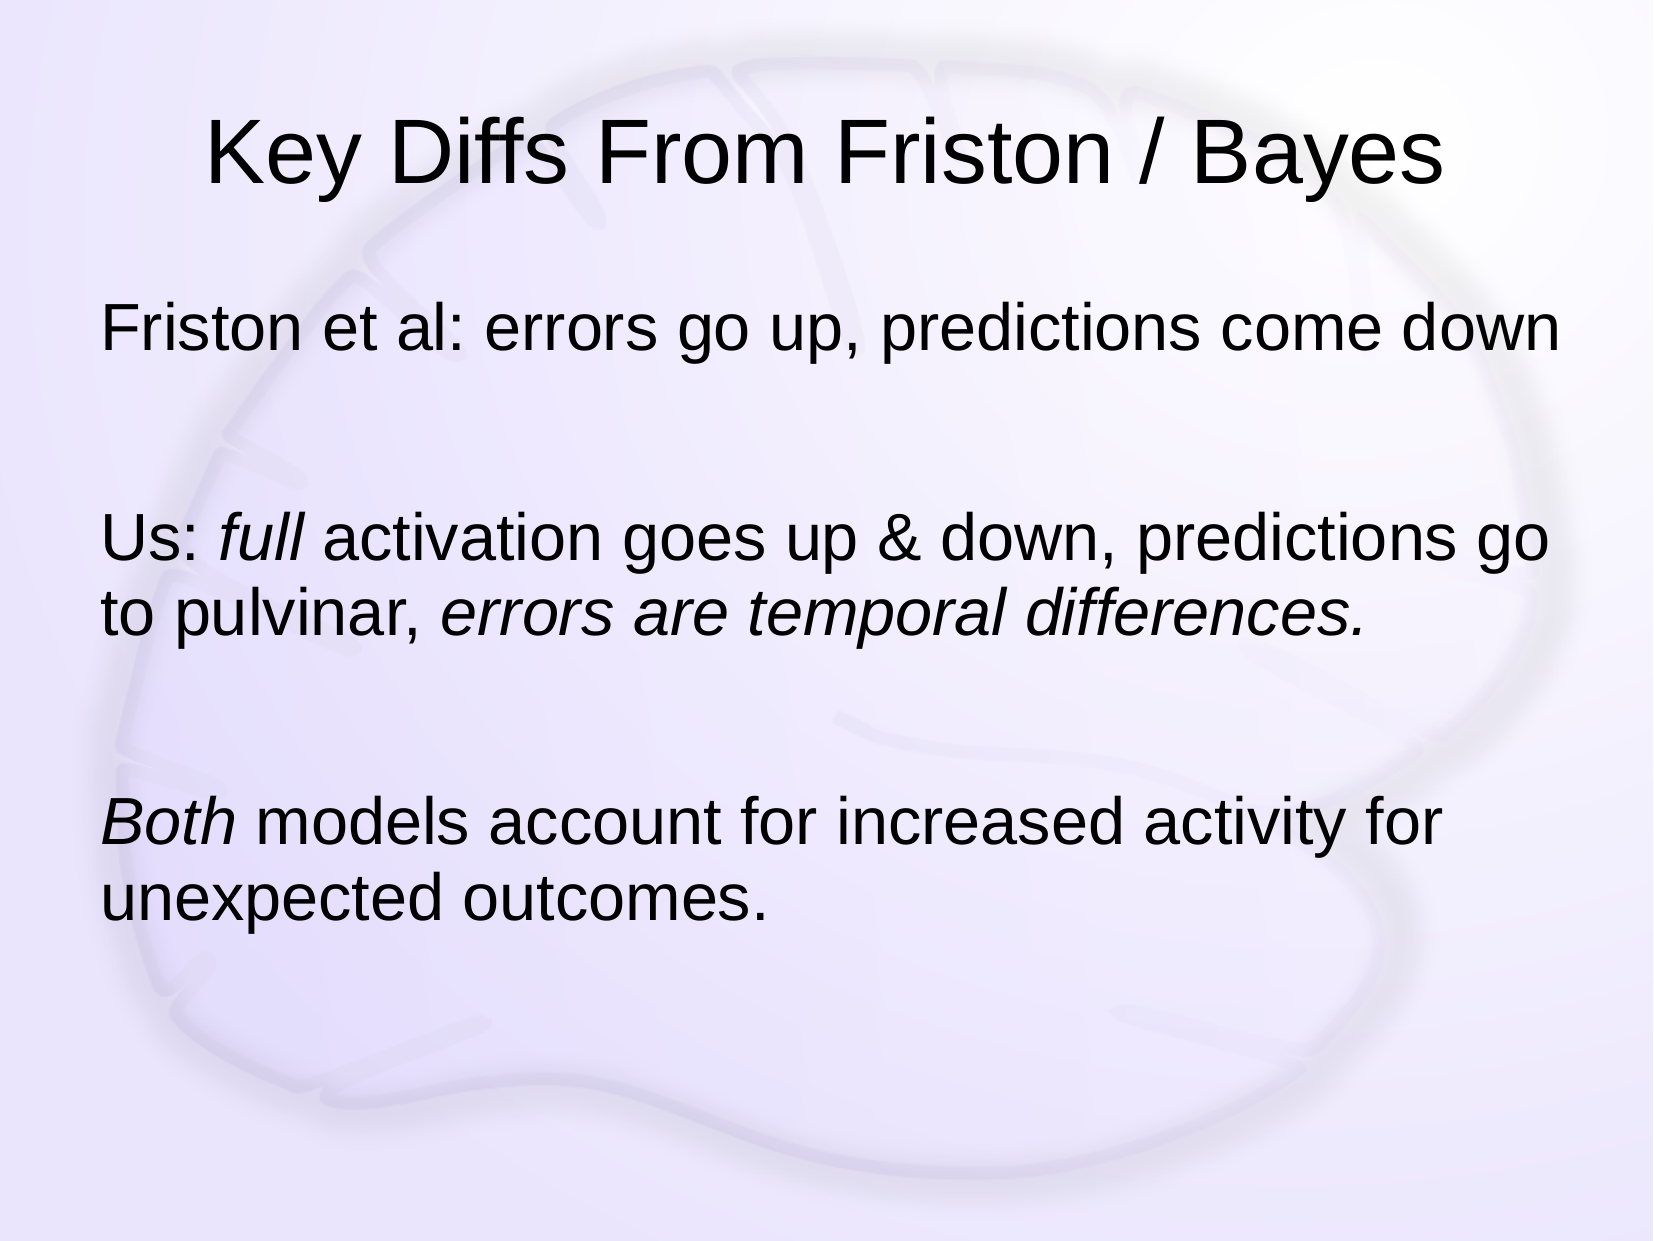

# Key Diffs From Friston / Bayes
Friston et al: errors go up, predictions come down

Us: full activation goes up & down, predictions go to pulvinar, errors are temporal differences.

Both models account for increased activity for unexpected outcomes.